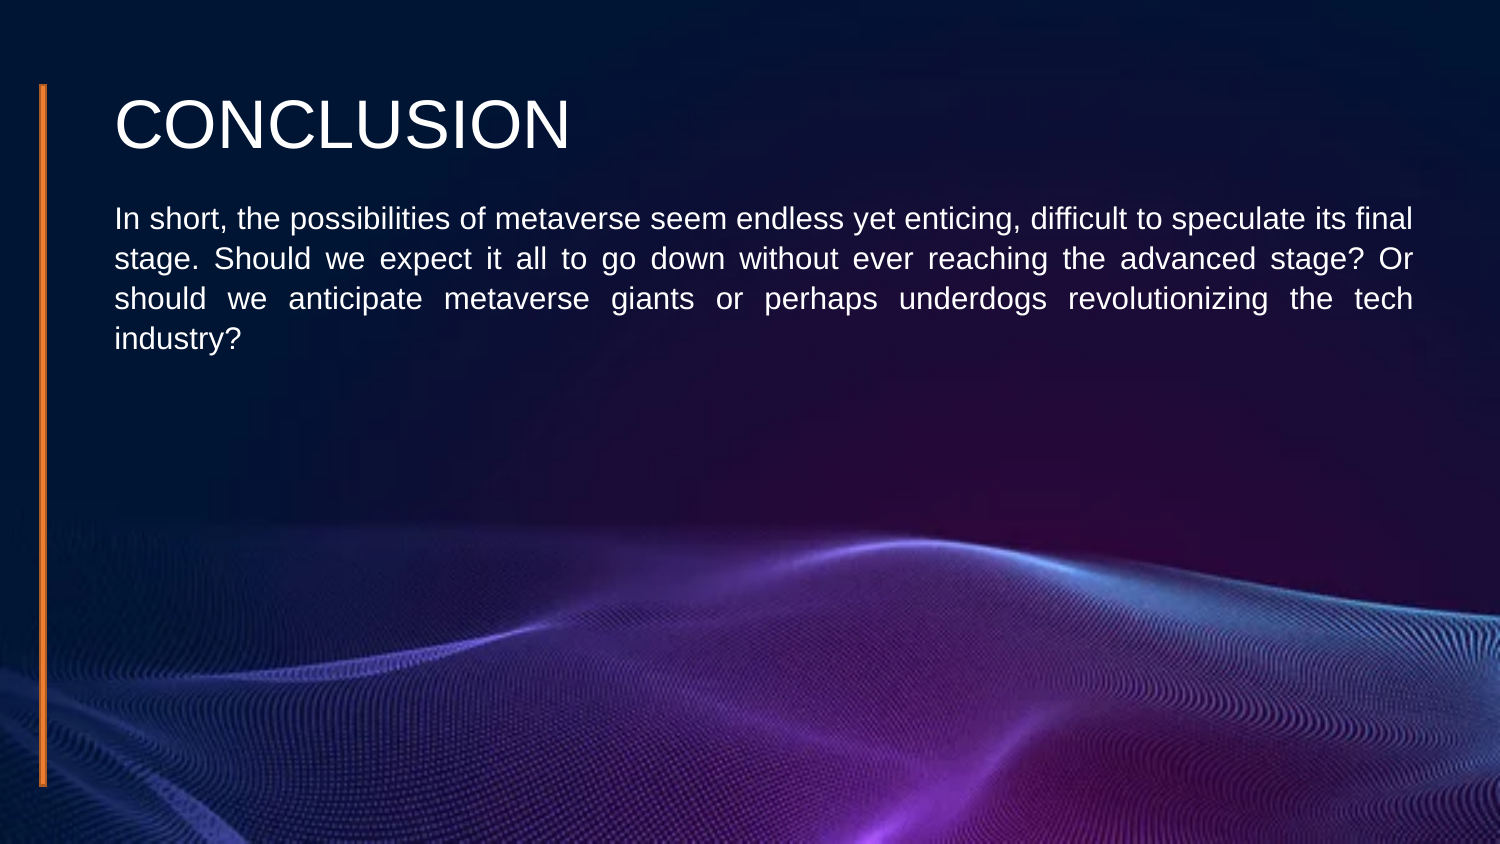

# CONCLUSION

In short, the possibilities of metaverse seem endless yet enticing, difficult to speculate its final stage. Should we expect it all to go down without ever reaching the advanced stage? Or should we anticipate metaverse giants or perhaps underdogs revolutionizing the tech industry?